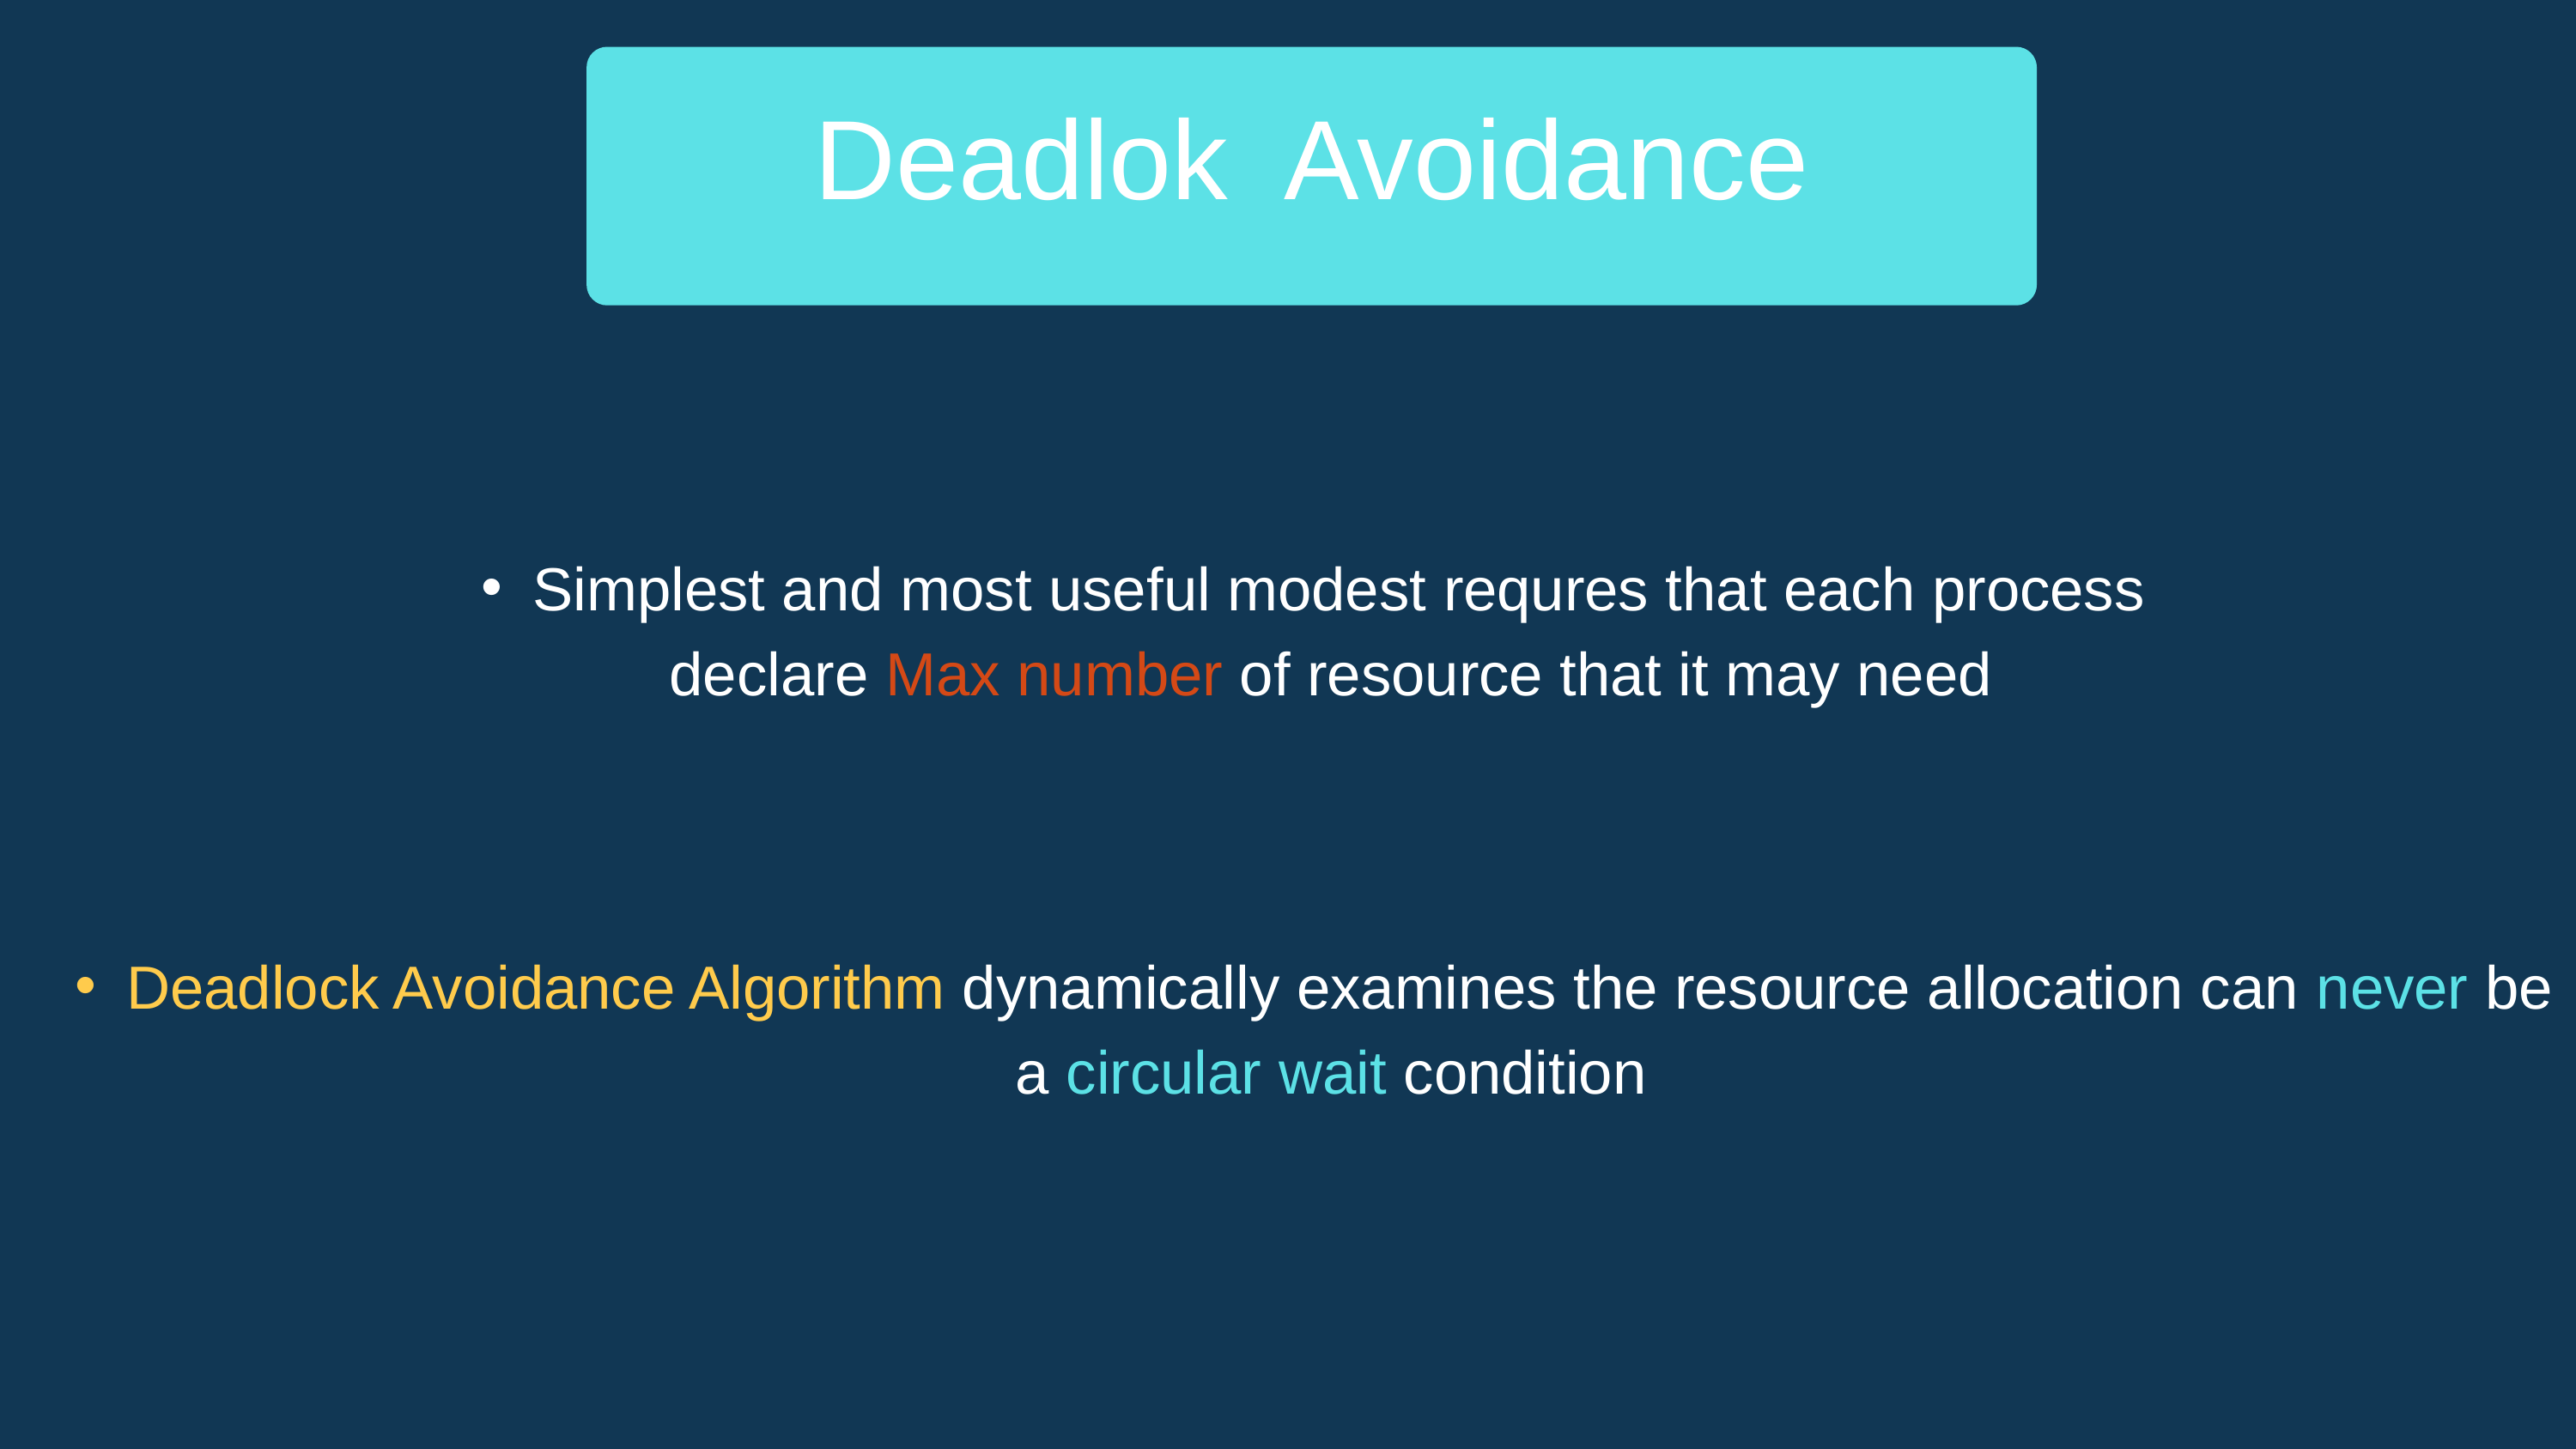

Deadlok  Avoidance
Simplest and most useful modest requres that each process declare Max number of resource that it may need
Deadlock Avoidance Algorithm dynamically examines the resource allocation can never be a circular wait condition